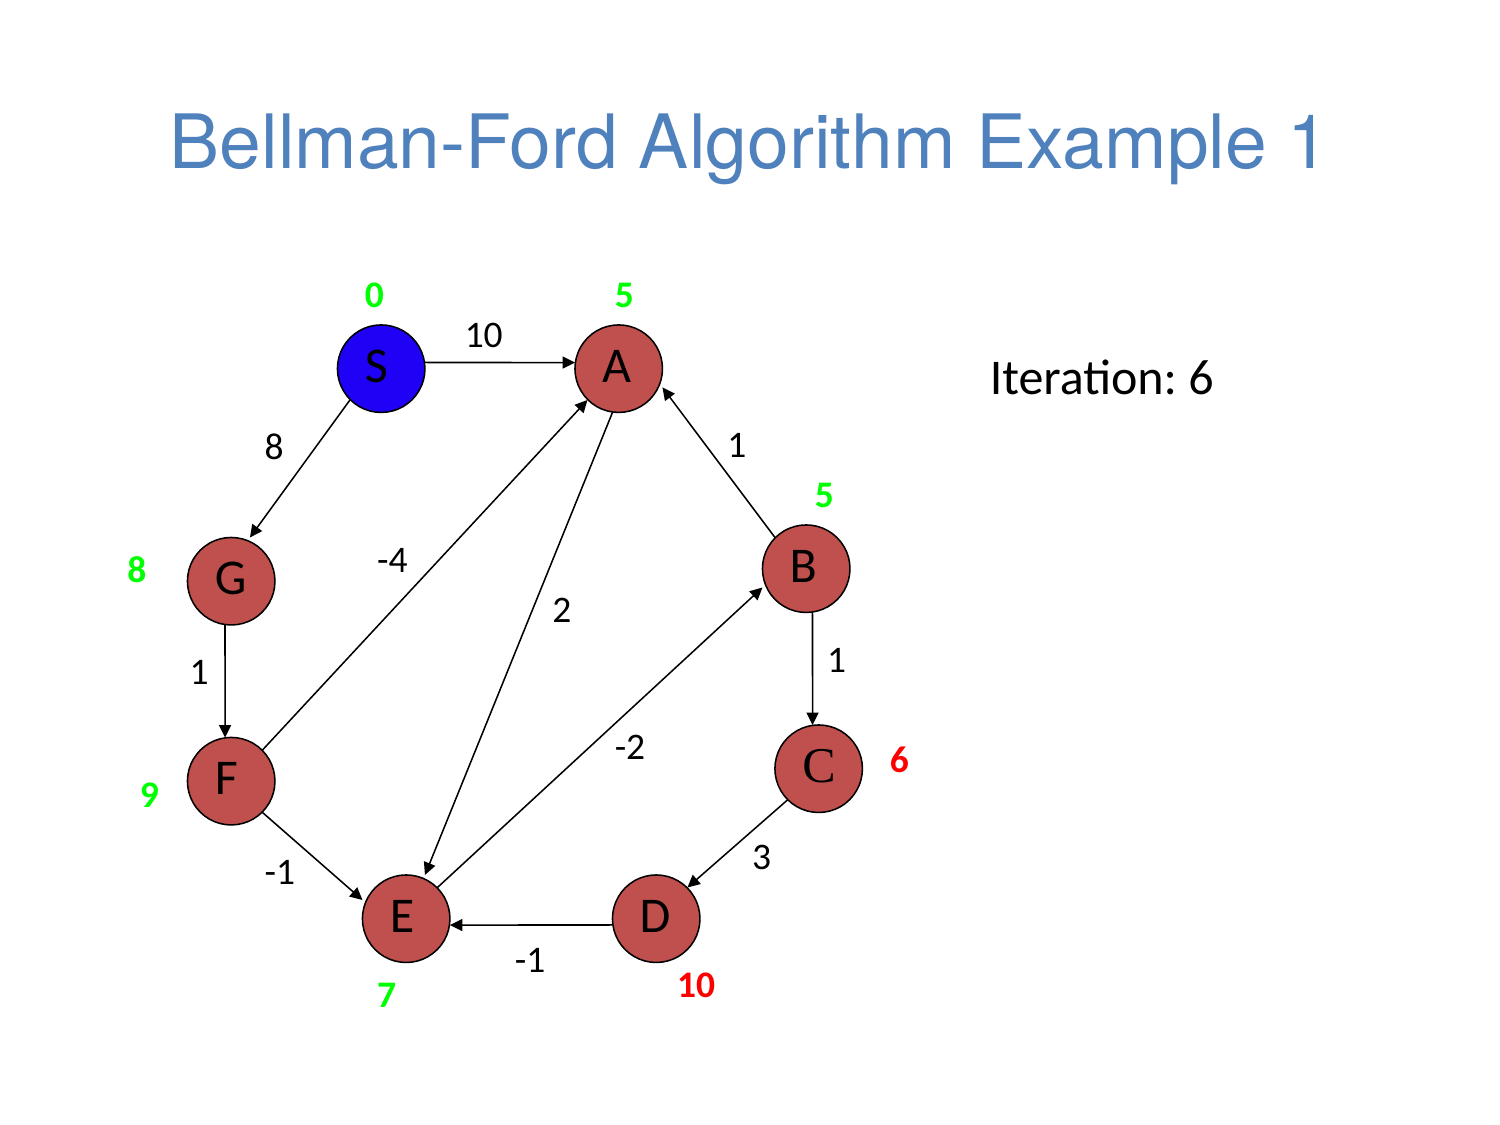

# Bellman-Ford Algorithm Example 1
0
5
10

S

A
Iteration: 6

1
8
5

B
-4
8

G
2

1
1
-2

C
6

F
9

3
-1

E

D

-1
10
7